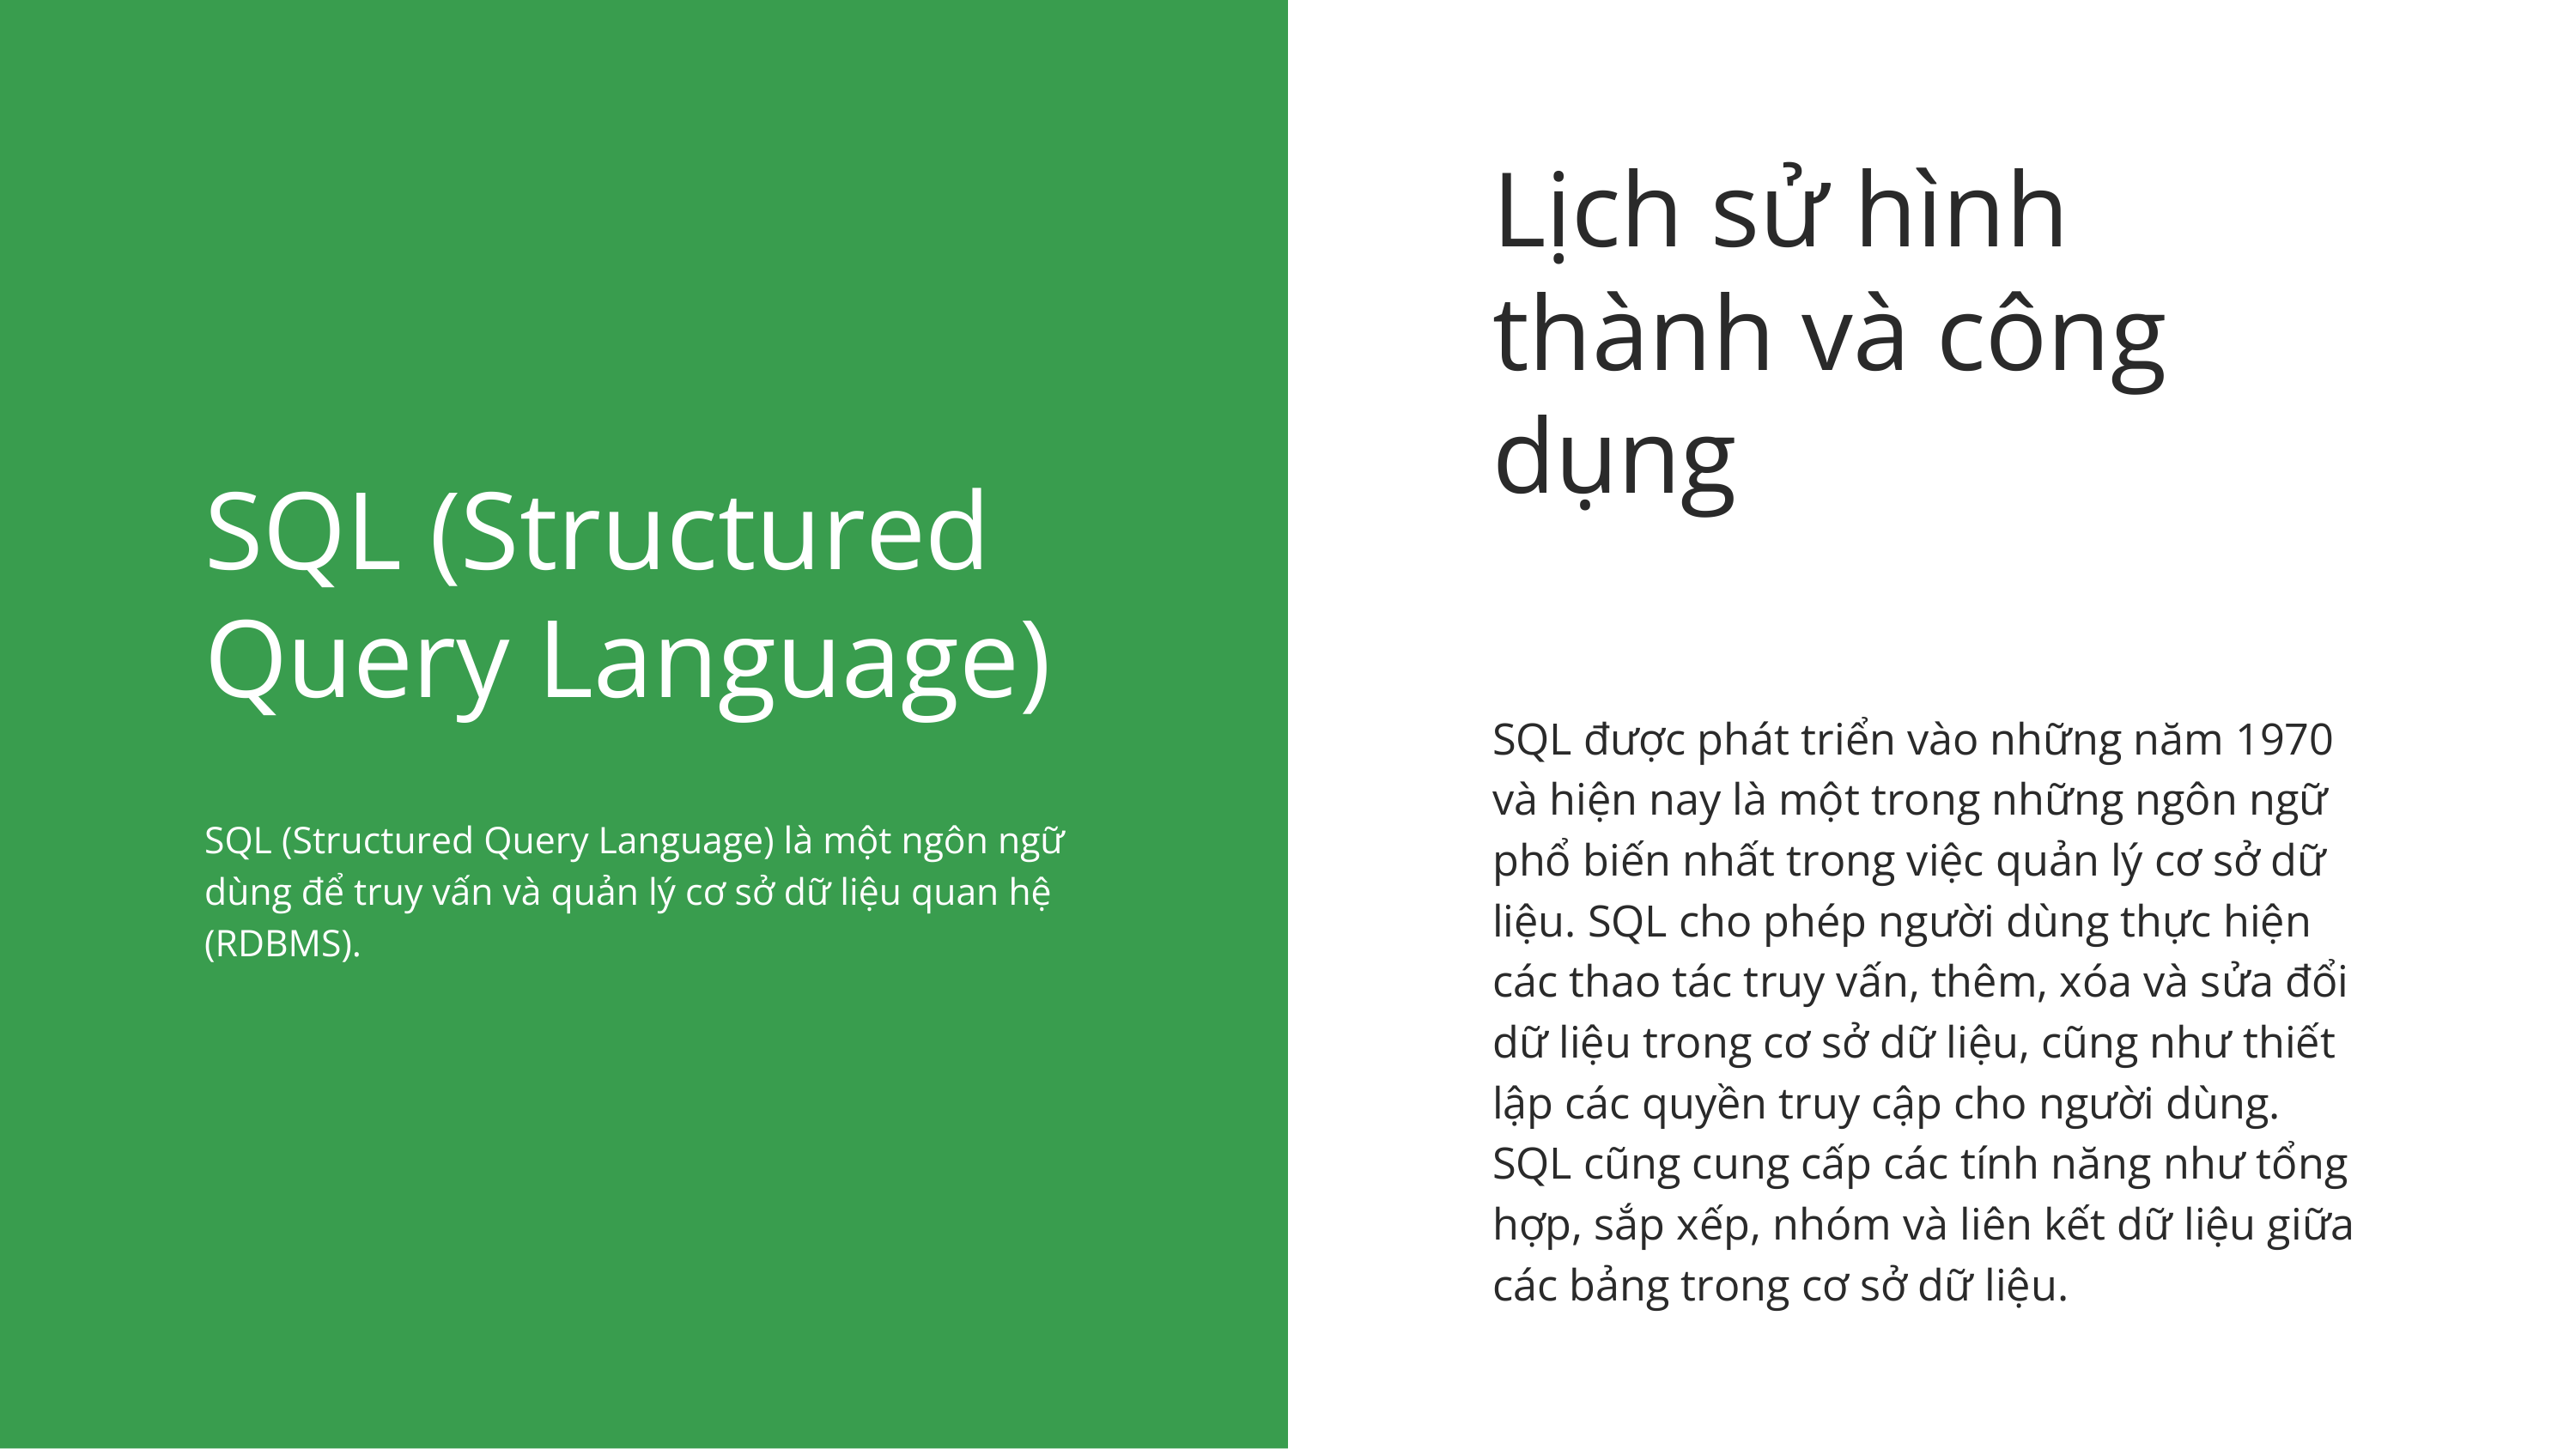

Lịch sử hình thành và công dụng
SQL được phát triển vào những năm 1970 và hiện nay là một trong những ngôn ngữ phổ biến nhất trong việc quản lý cơ sở dữ liệu. SQL cho phép người dùng thực hiện các thao tác truy vấn, thêm, xóa và sửa đổi dữ liệu trong cơ sở dữ liệu, cũng như thiết lập các quyền truy cập cho người dùng. SQL cũng cung cấp các tính năng như tổng hợp, sắp xếp, nhóm và liên kết dữ liệu giữa các bảng trong cơ sở dữ liệu.

SQL (Structured Query Language)
SQL (Structured Query Language) là một ngôn ngữ dùng để truy vấn và quản lý cơ sở dữ liệu quan hệ (RDBMS).